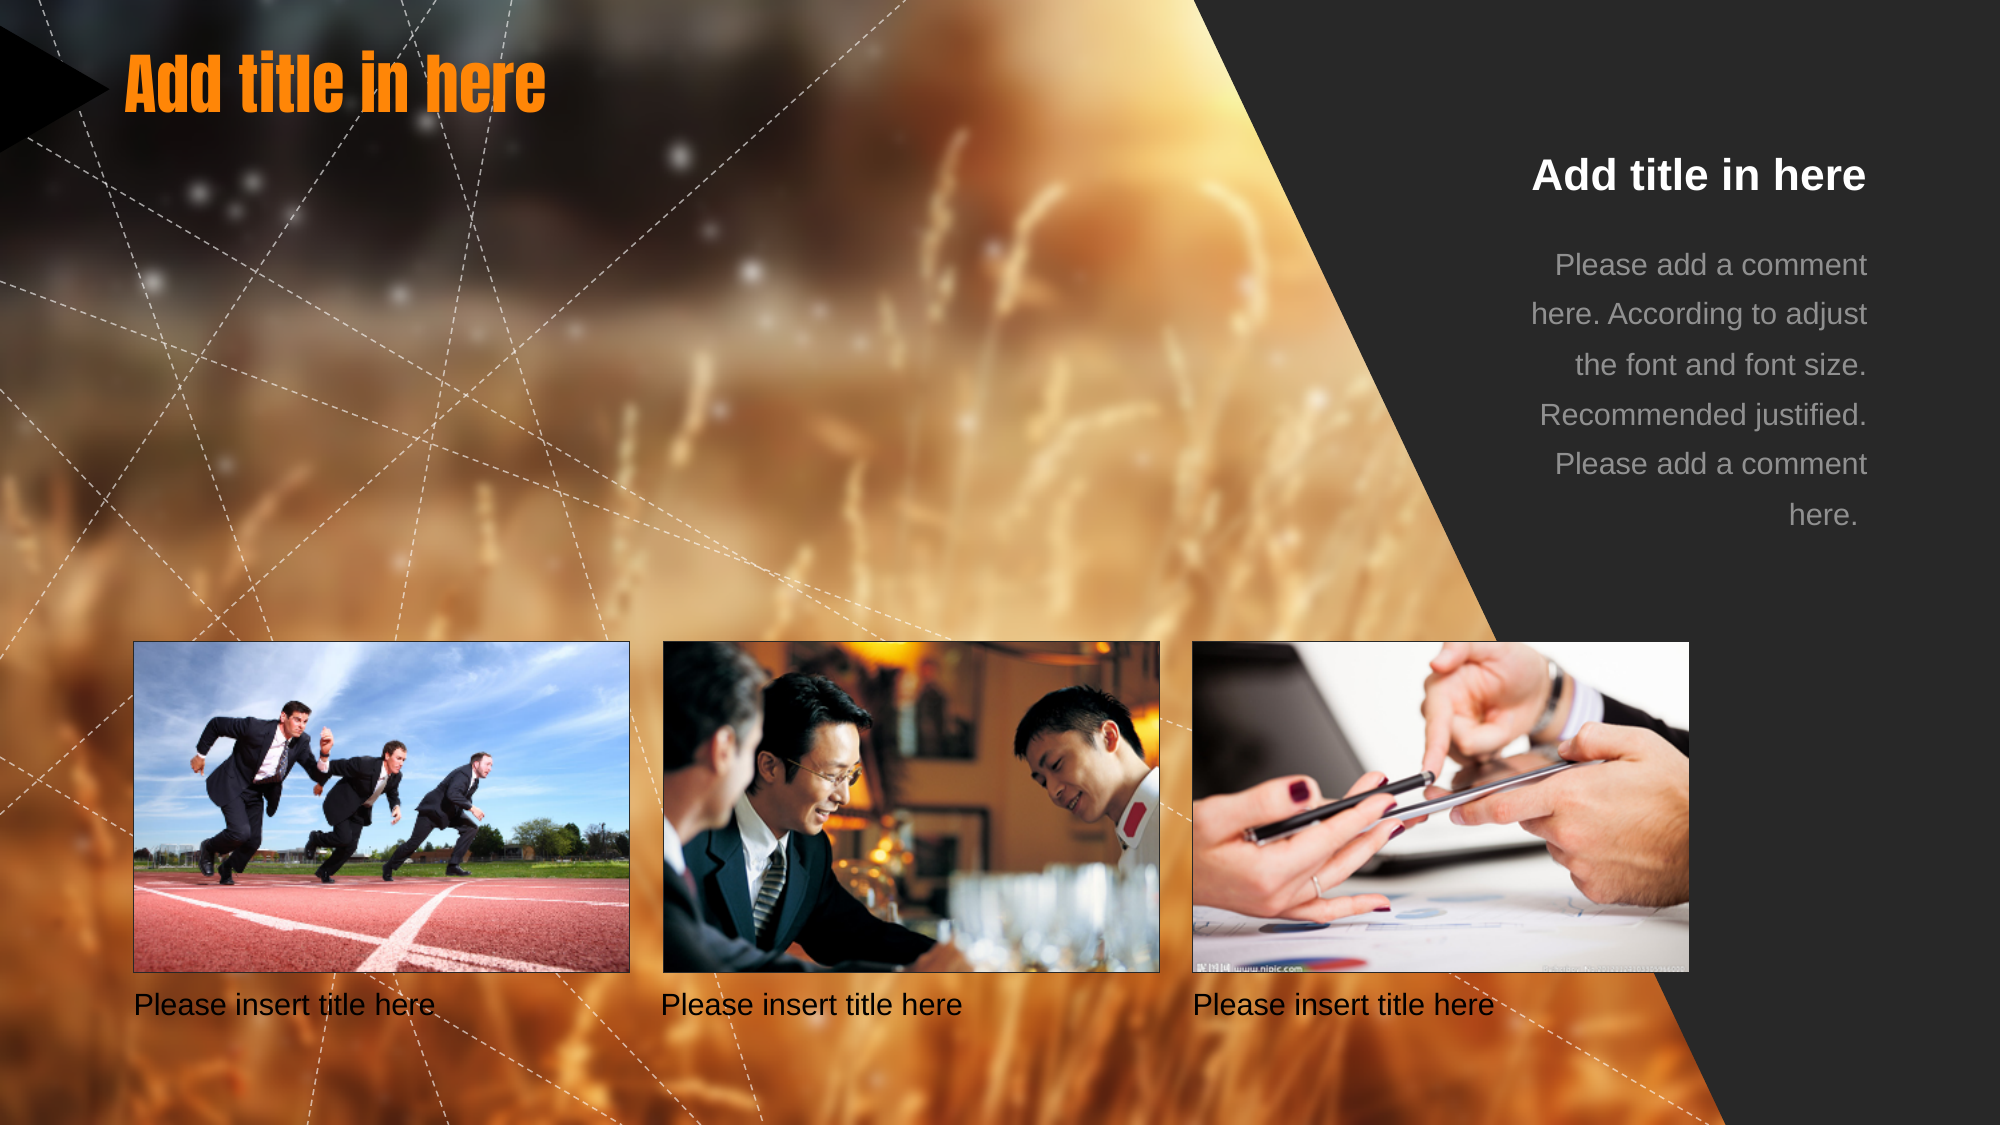

Add title in here
Please add a comment here. According to adjust the font and font size. Recommended justified. Please add a comment here.

Add title in here

Please insert title here
Please insert title here
Please insert title here